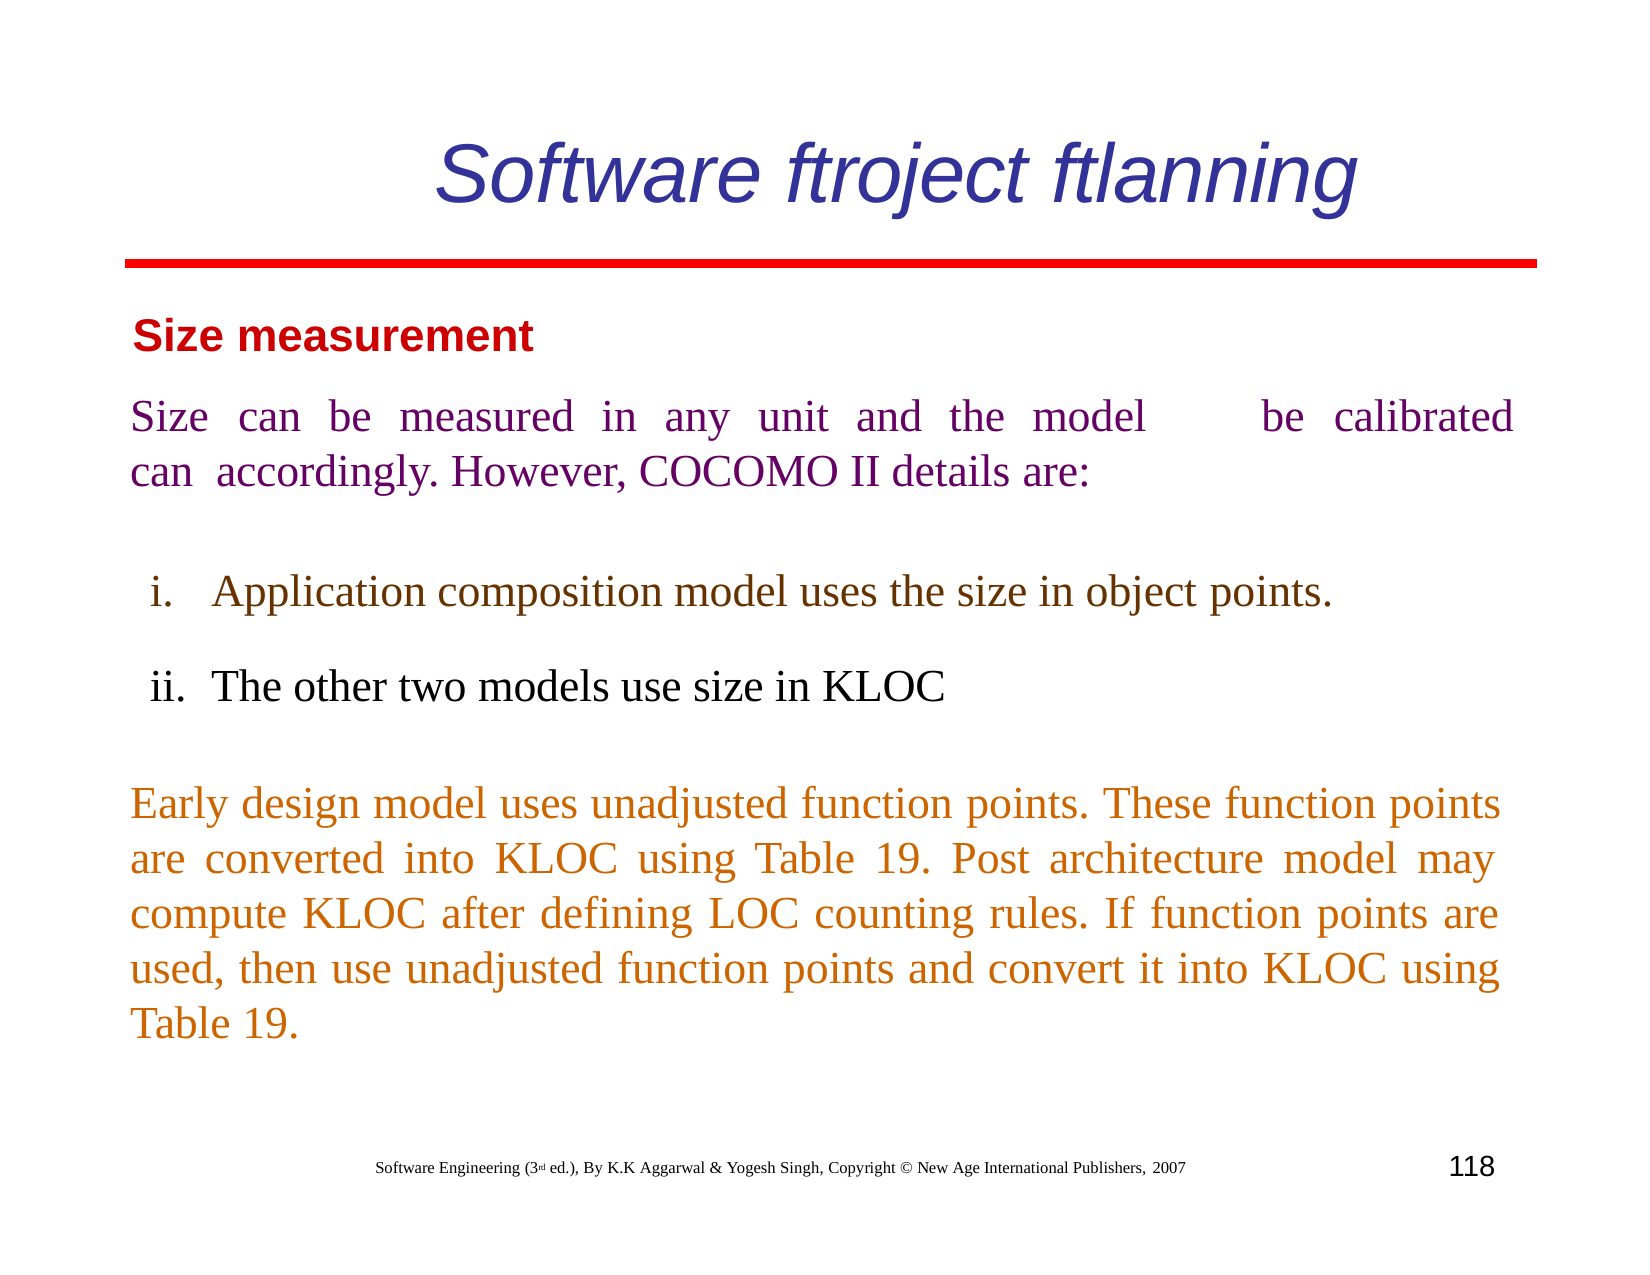

# Software ftroject ftlanning

Size measurement
Size	can	be	measured	in	any	unit	and	the	model	can  accordingly. However, COCOMO II details are:
be	calibrated
Application composition model uses the size in object points.
The other two models use size in KLOC

Early design model uses unadjusted function points. These function points  are converted into KLOC using Table 19. Post architecture model may  compute KLOC after defining LOC counting rules. If function points are  used, then use unadjusted function points and convert it into KLOC using  Table 19.
118
Software Engineering (3rd  ed.), By K.K Aggarwal & Yogesh Singh, Copyright © New Age International Publishers, 2007